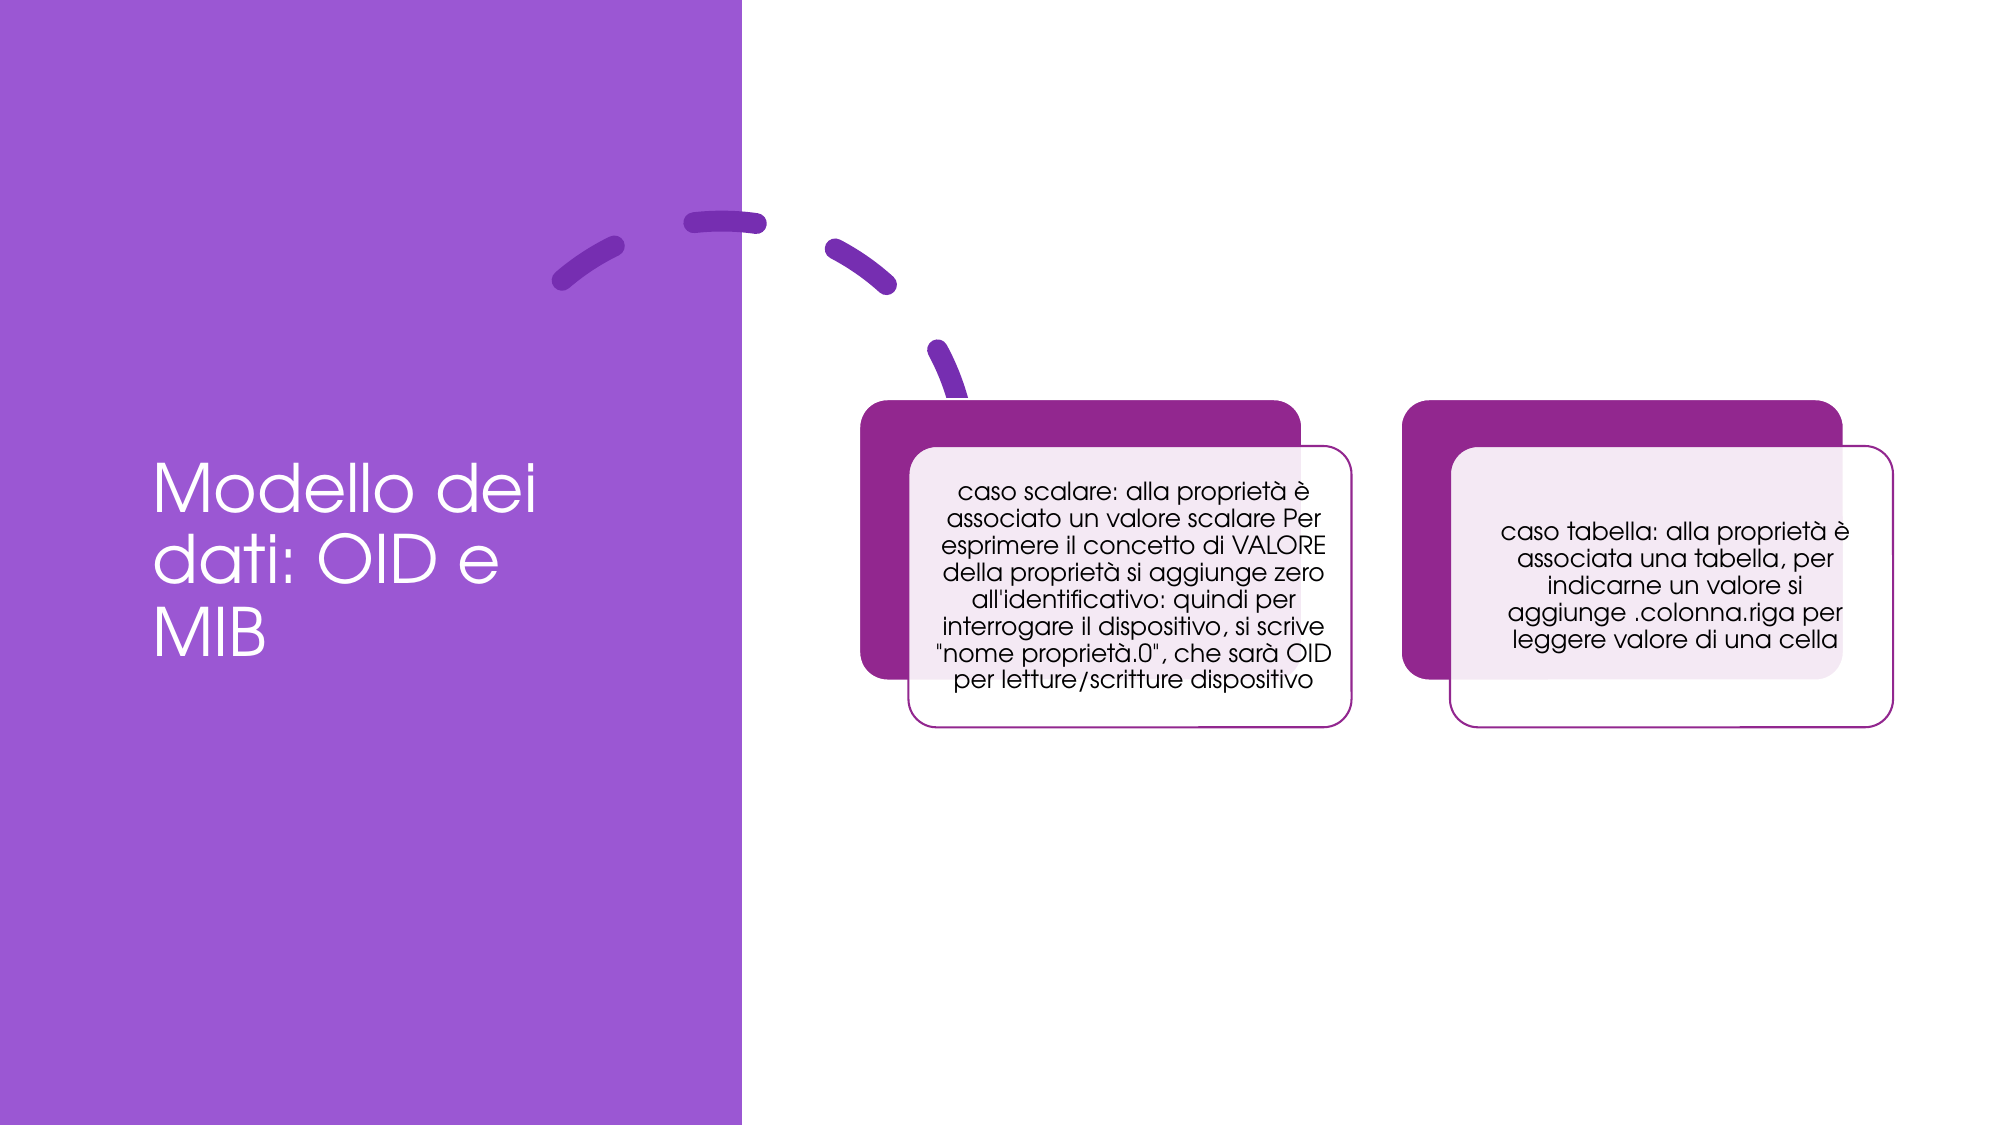

# Modello dei dati: OID e MIB
caso scalare: alla proprietà è associato un valore scalare Per esprimere il concetto di VALORE della proprietà si aggiunge zero all'identificativo: quindi per interrogare il dispositivo, si scrive "nome proprietà.0", che sarà OID per letture/scritture dispositivo
caso tabella: alla proprietà è associata una tabella, per indicarne un valore si aggiunge .colonna.riga per leggere valore di una cella